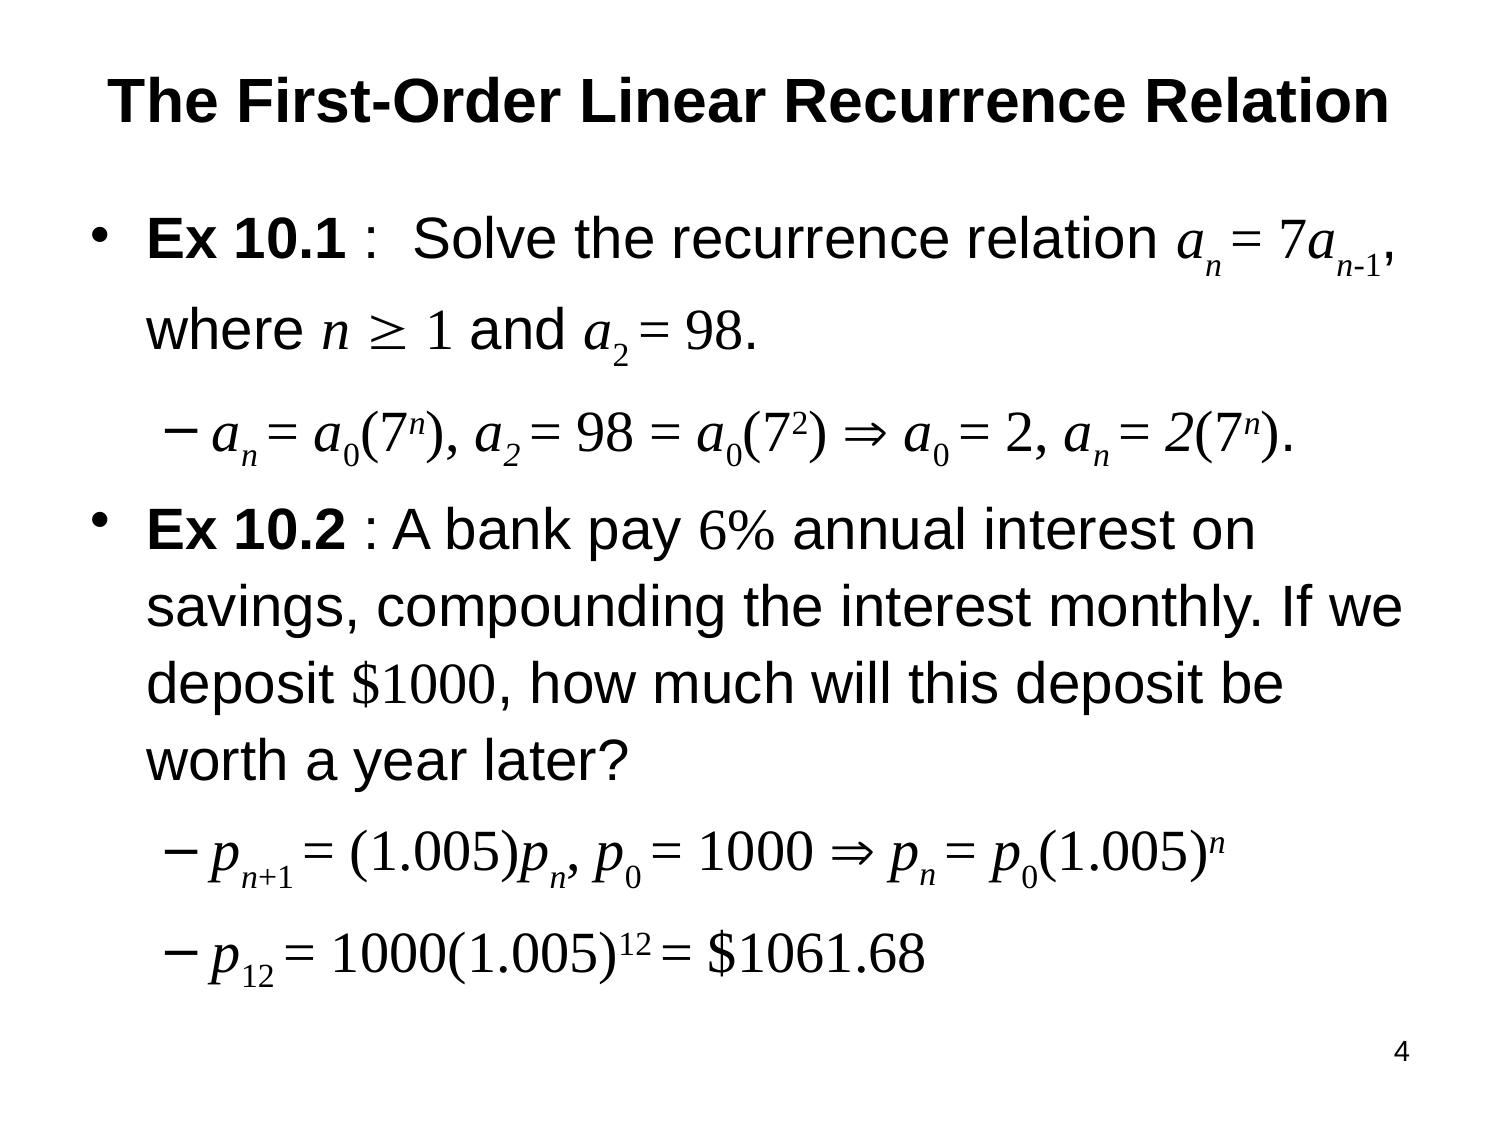

# The First-Order Linear Recurrence Relation
Ex 10.1 :  Solve the recurrence relation an = 7an-1, where n ≥ 1 and a2 = 98.
an = a0(7n), a2 = 98 = a0(72) ⇒ a0 = 2, an = 2(7n).
Ex 10.2 : A bank pay 6% annual interest on savings, compounding the interest monthly. If we deposit $1000, how much will this deposit be worth a year later?
pn+1 = (1.005)pn, p0 = 1000 ⇒ pn = p0(1.005)n
p12 = 1000(1.005)12 = $1061.68
4